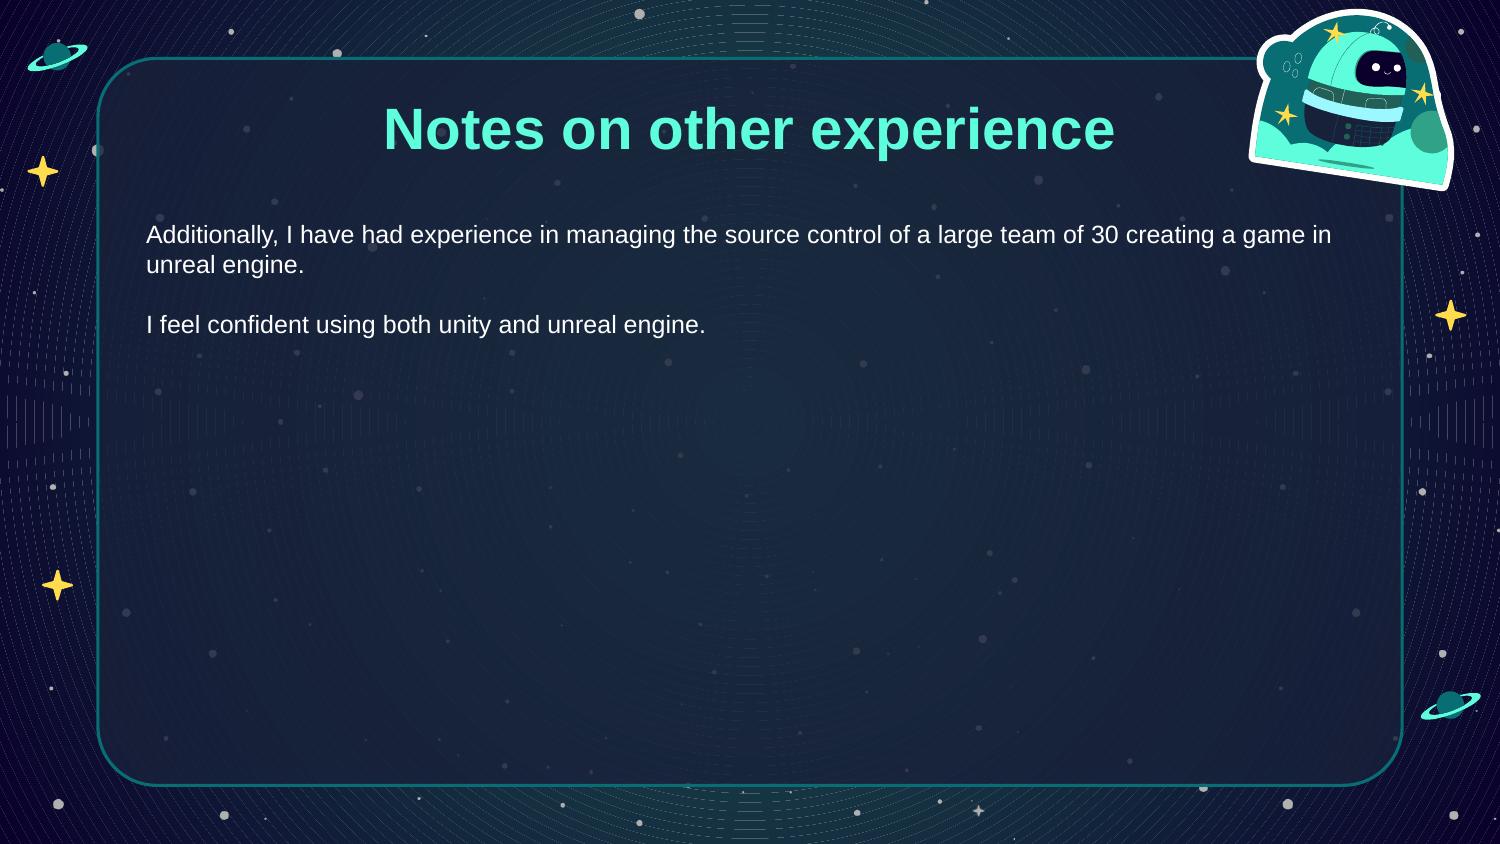

# Notes on other experience
Additionally, I have had experience in managing the source control of a large team of 30 creating a game in unreal engine.

I feel confident using both unity and unreal engine.